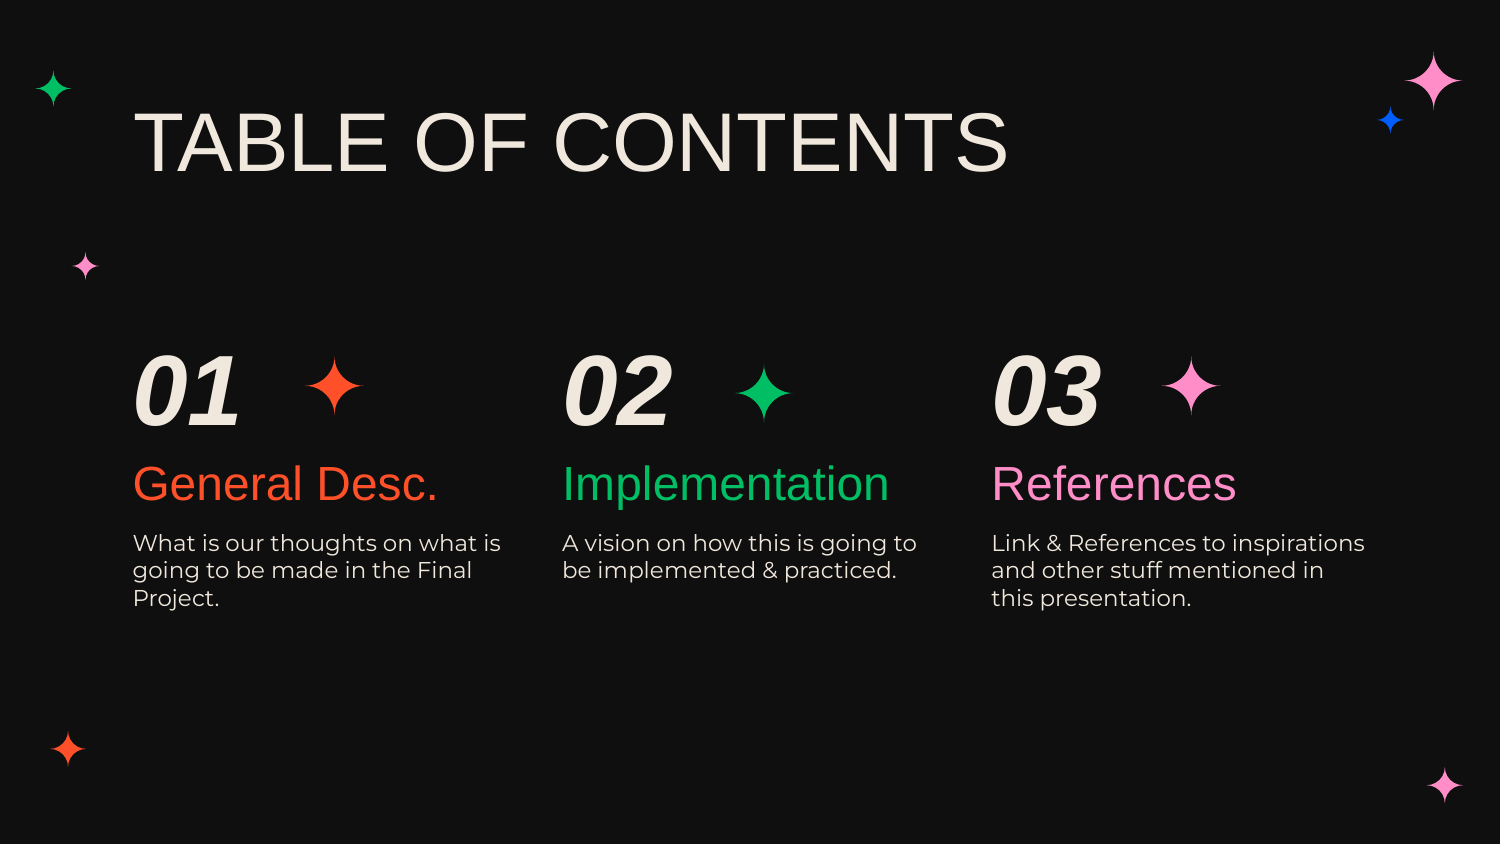

# TABLE OF CONTENTS
01
02
03

General Desc.
Implementation
References
What is our thoughts on what is going to be made in the Final Project.
A vision on how this is going to be implemented & practiced.
Link & References to inspirations and other stuff mentioned in this presentation.